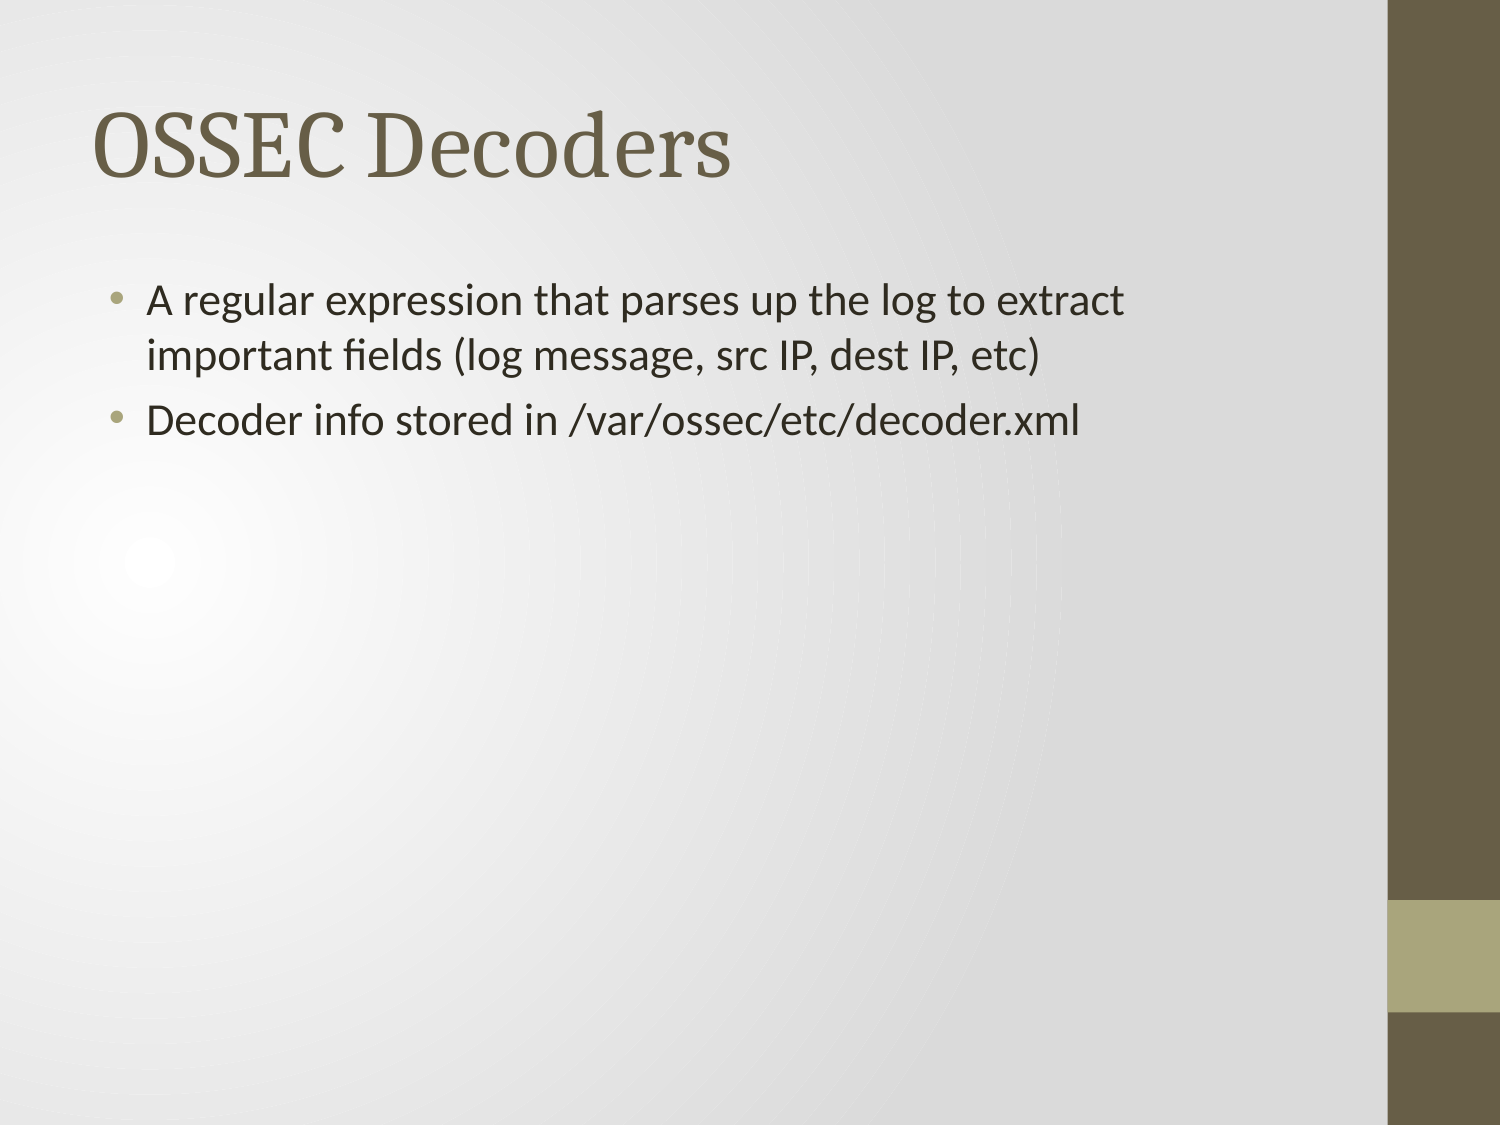

# OSSEC Decoders
A regular expression that parses up the log to extract important fields (log message, src IP, dest IP, etc)
Decoder info stored in /var/ossec/etc/decoder.xml